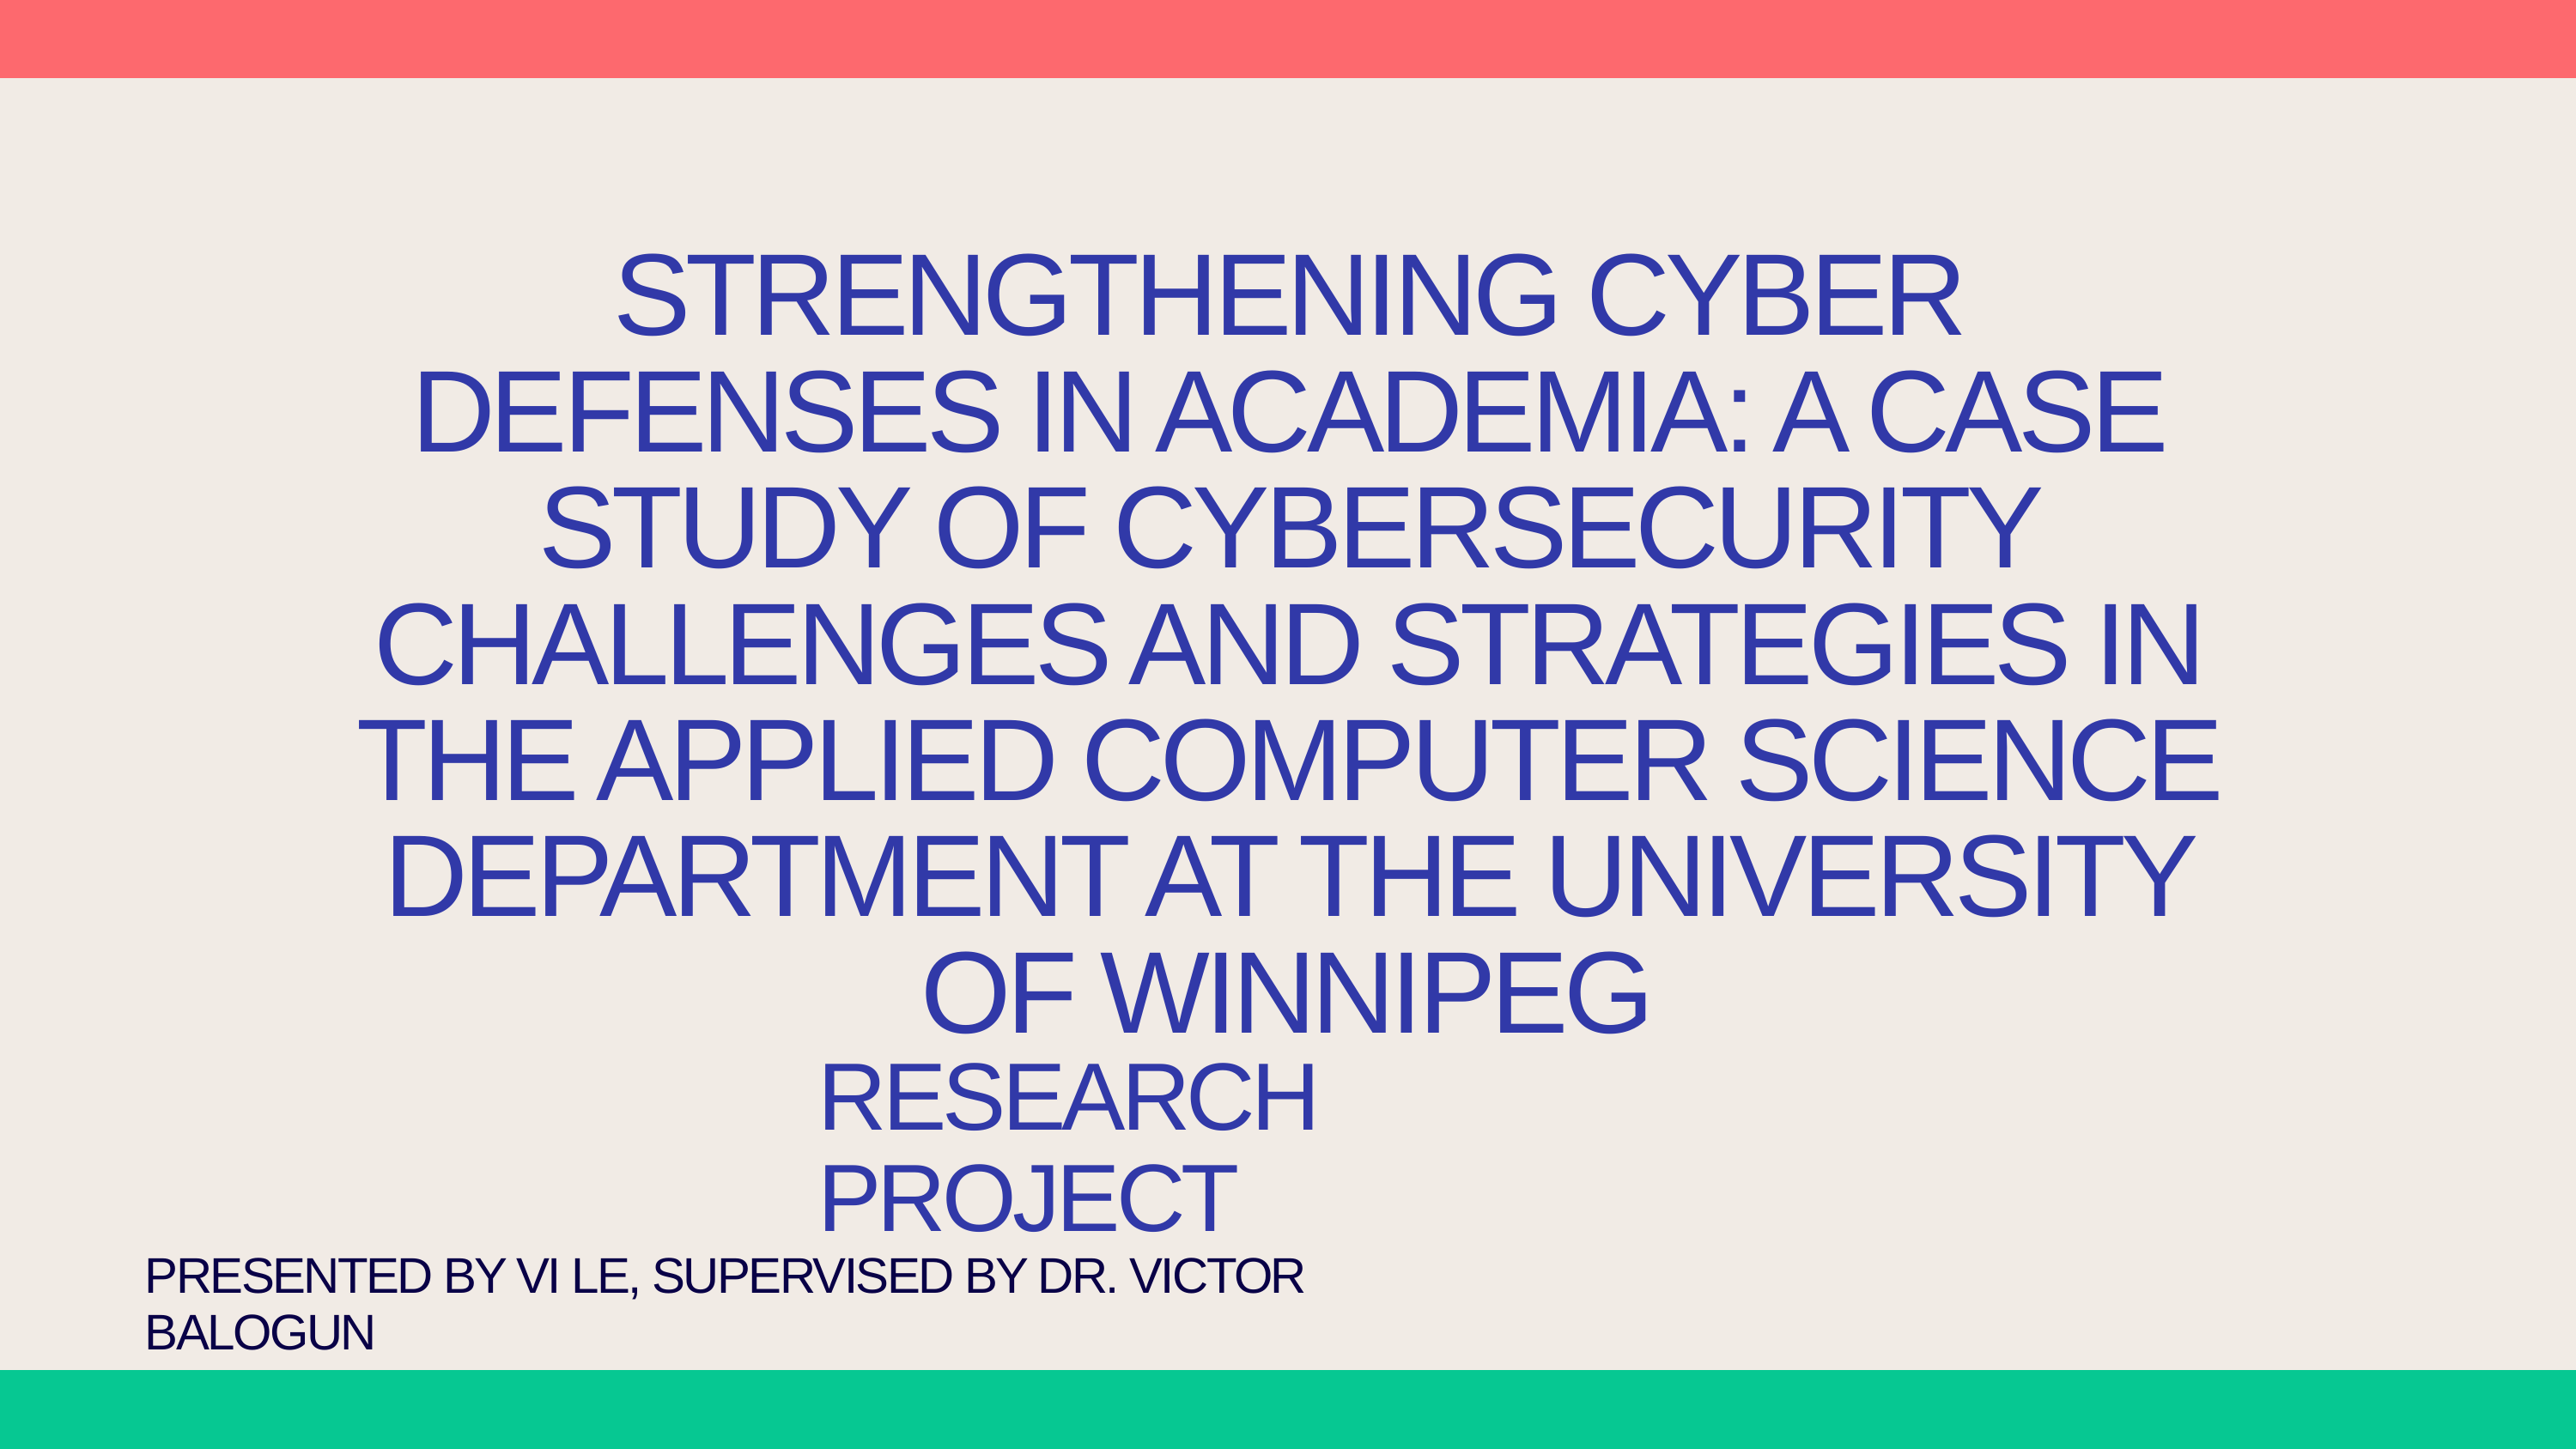

STRENGTHENING CYBER DEFENSES IN ACADEMIA: A CASE STUDY OF CYBERSECURITY CHALLENGES AND STRATEGIES IN THE APPLIED COMPUTER SCIENCE DEPARTMENT AT THE UNIVERSITY OF WINNIPEG
RESEARCH PROJECT
PRESENTED BY VI LE, SUPERVISED BY DR. VICTOR BALOGUN